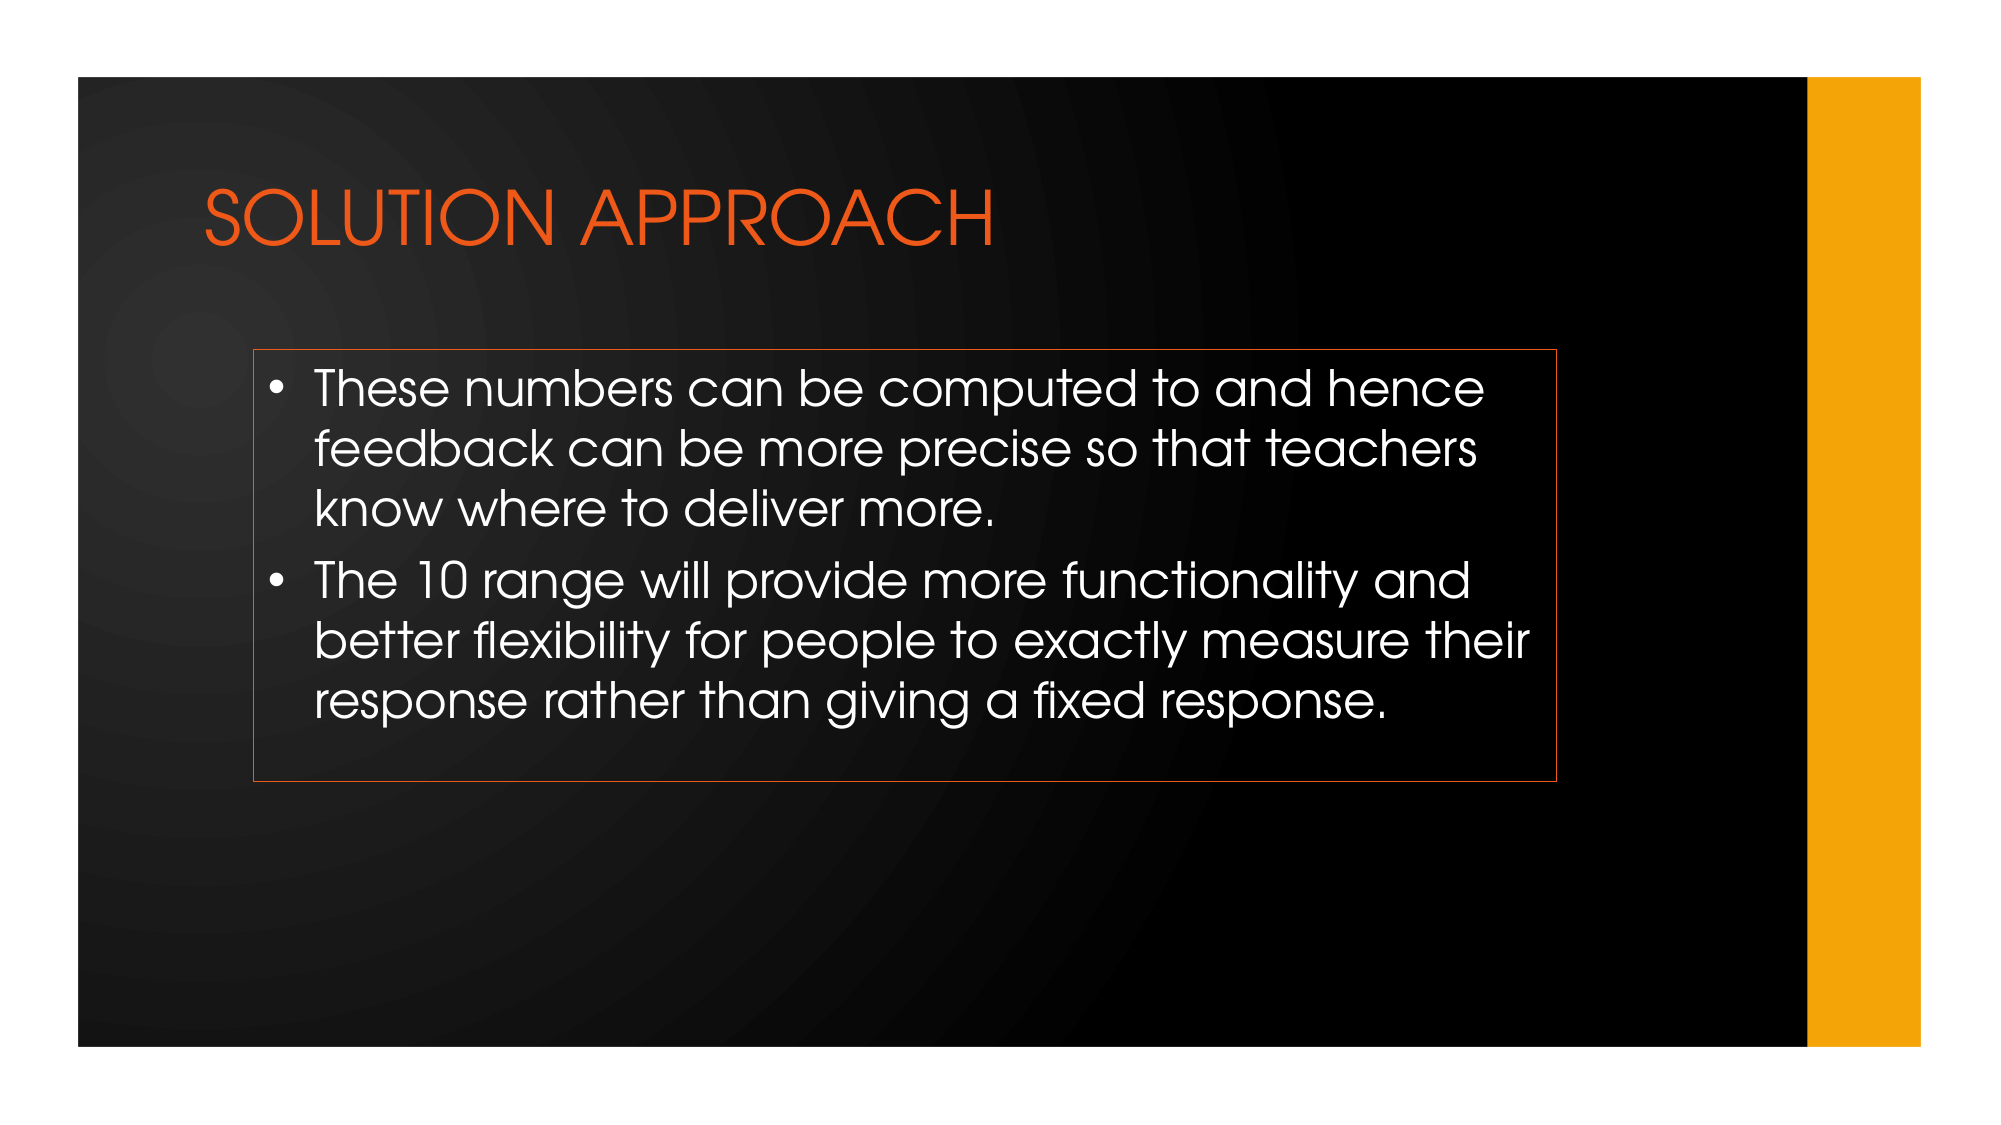

# SOLUTION APPROACH
These numbers can be computed to and hence feedback can be more precise so that teachers know where to deliver more.
The 10 range will provide more functionality and better flexibility for people to exactly measure their response rather than giving a fixed response.